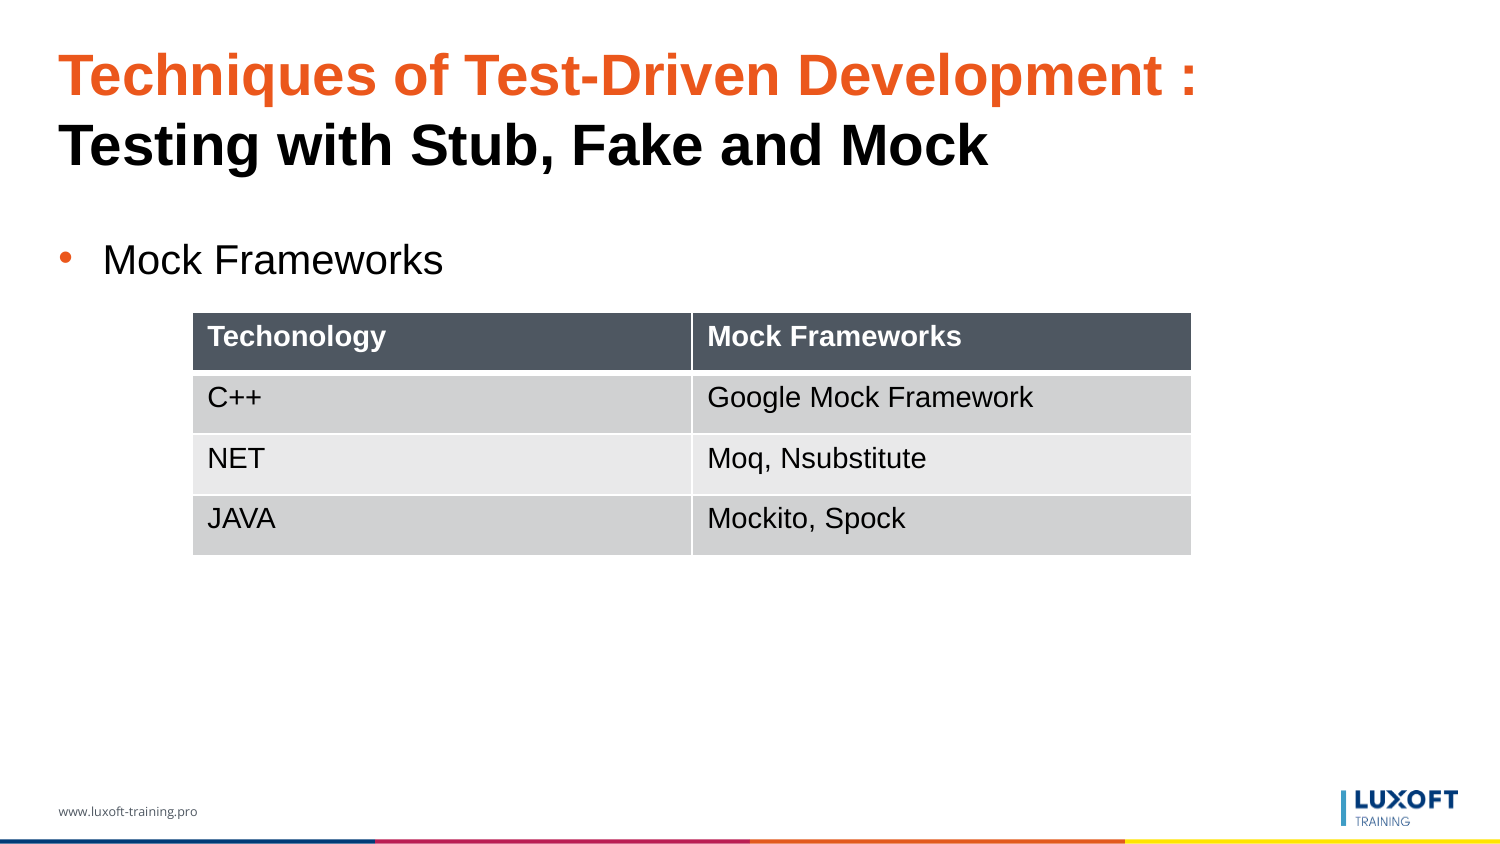

# Techniques of Test-Driven Development : Testing with Stub, Fake and Mock
Mock Frameworks

| Techonology | Mock Frameworks |
| --- | --- |
| C++ | Google Mock Framework |
| NET | Moq, Nsubstitute |
| JAVA | Mockito, Spock |